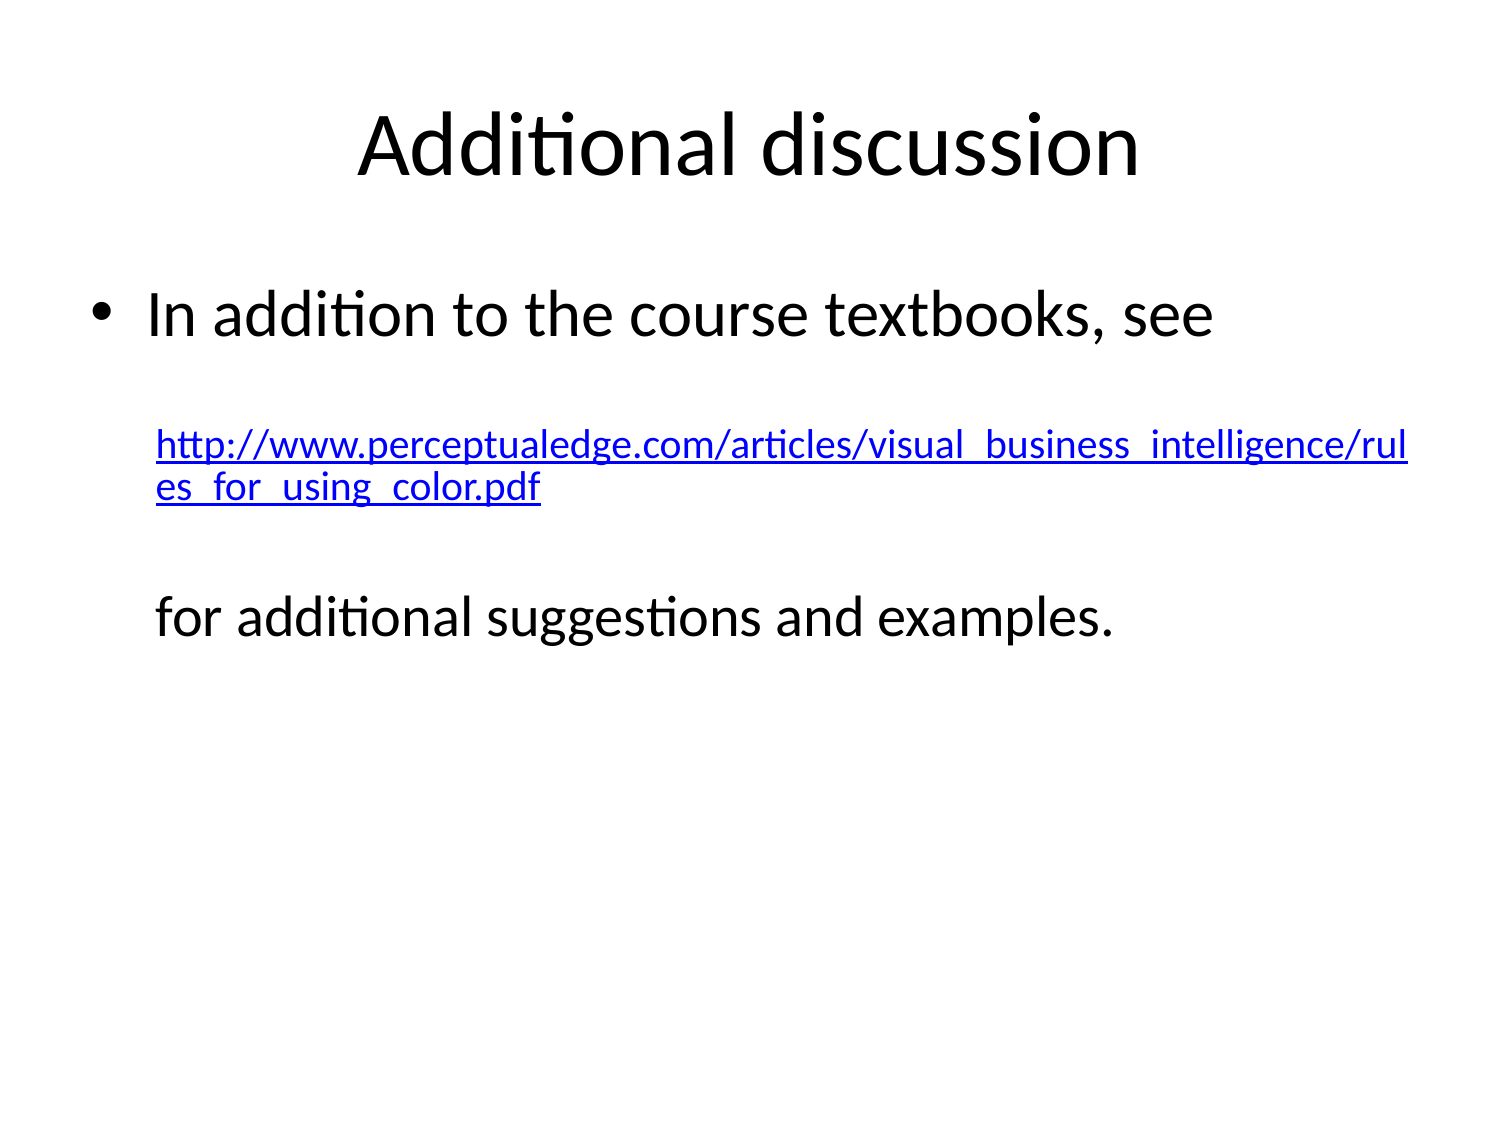

# Additional discussion
In addition to the course textbooks, see

http://www.perceptualedge.com/articles/visual_business_intelligence/rules_for_using_color.pdf

for additional suggestions and examples.